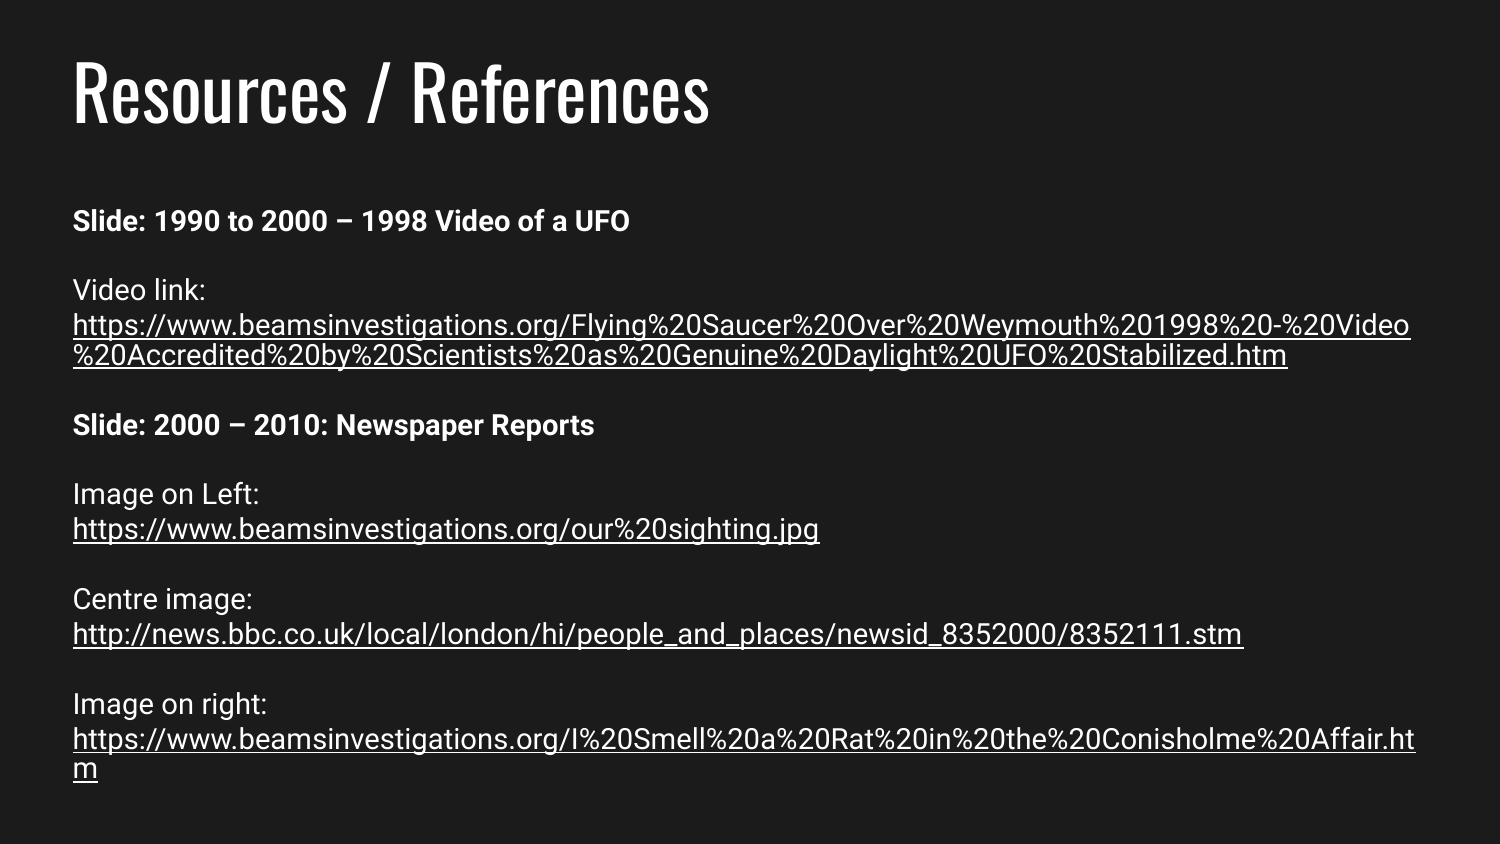

# Resources / References
Slide: 1990 to 2000 – 1998 Video of a UFO

Video link: https://www.beamsinvestigations.org/Flying%20Saucer%20Over%20Weymouth%201998%20-%20Video%20Accredited%20by%20Scientists%20as%20Genuine%20Daylight%20UFO%20Stabilized.htm

Slide: 2000 – 2010: Newspaper Reports

Image on Left:
https://www.beamsinvestigations.org/our%20sighting.jpg

Centre image:
http://news.bbc.co.uk/local/london/hi/people_and_places/newsid_8352000/8352111.stm

Image on right: https://www.beamsinvestigations.org/I%20Smell%20a%20Rat%20in%20the%20Conisholme%20Affair.htm